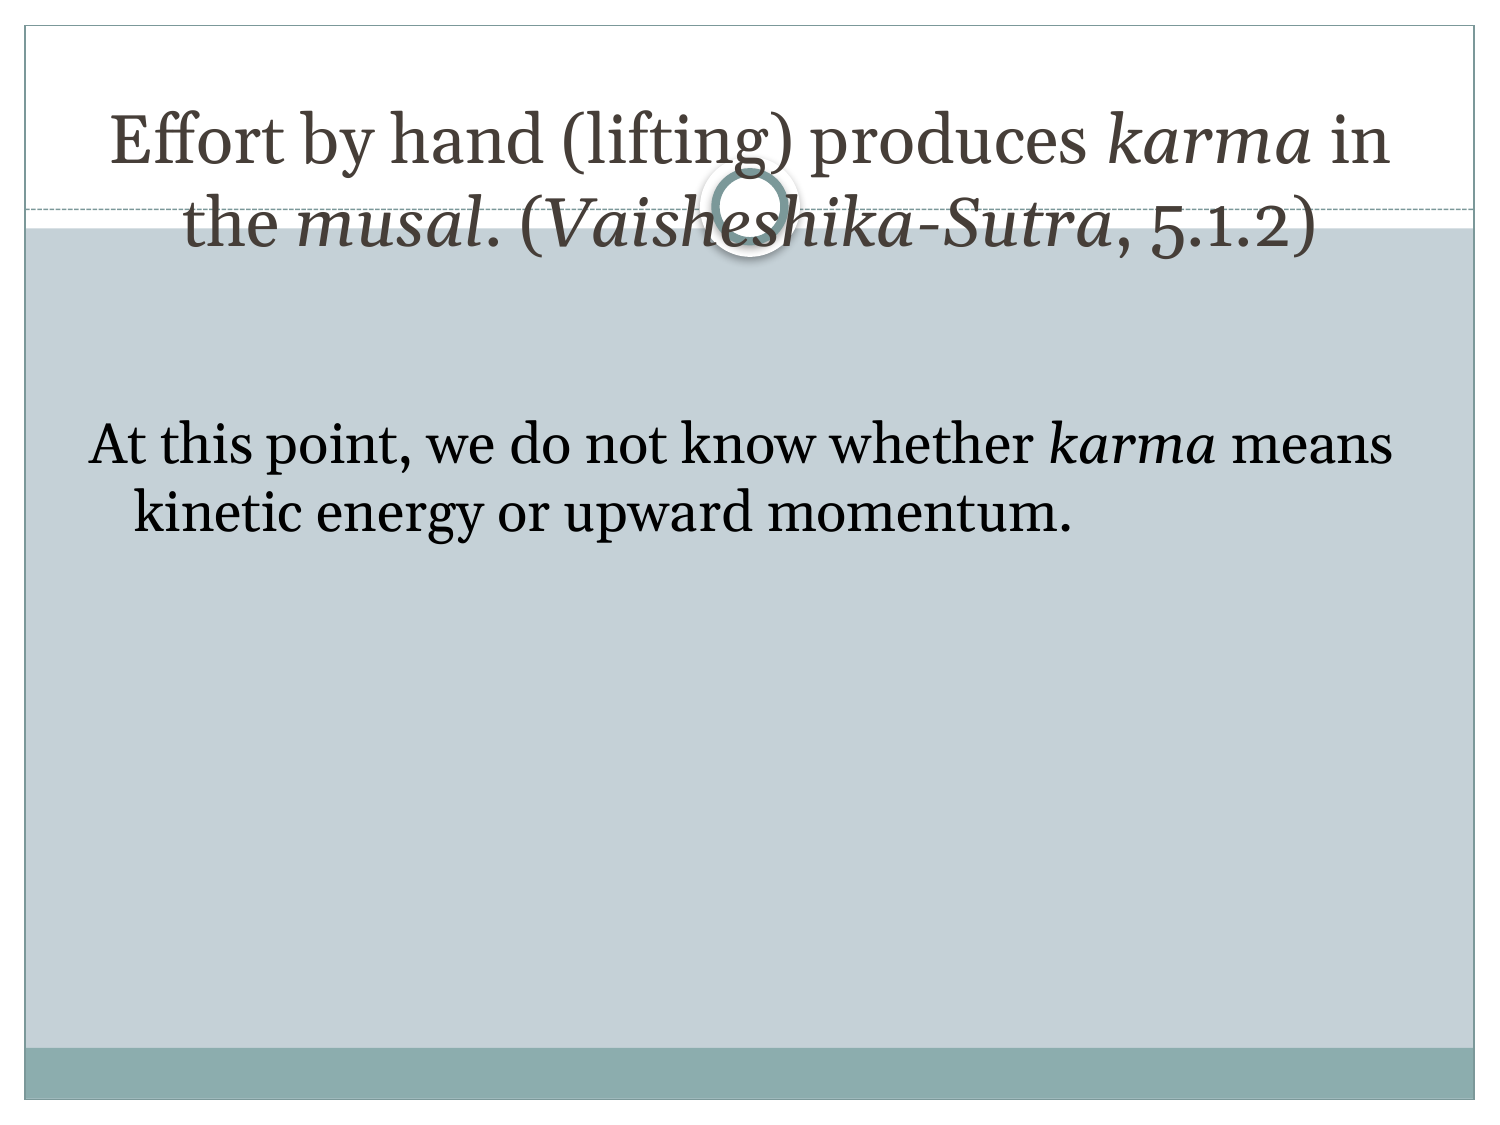

# Effort by hand (lifting) produces karma in the musal. (Vaisheshika-Sutra, 5.1.2)
At this point, we do not know whether karma means kinetic energy or upward momentum.